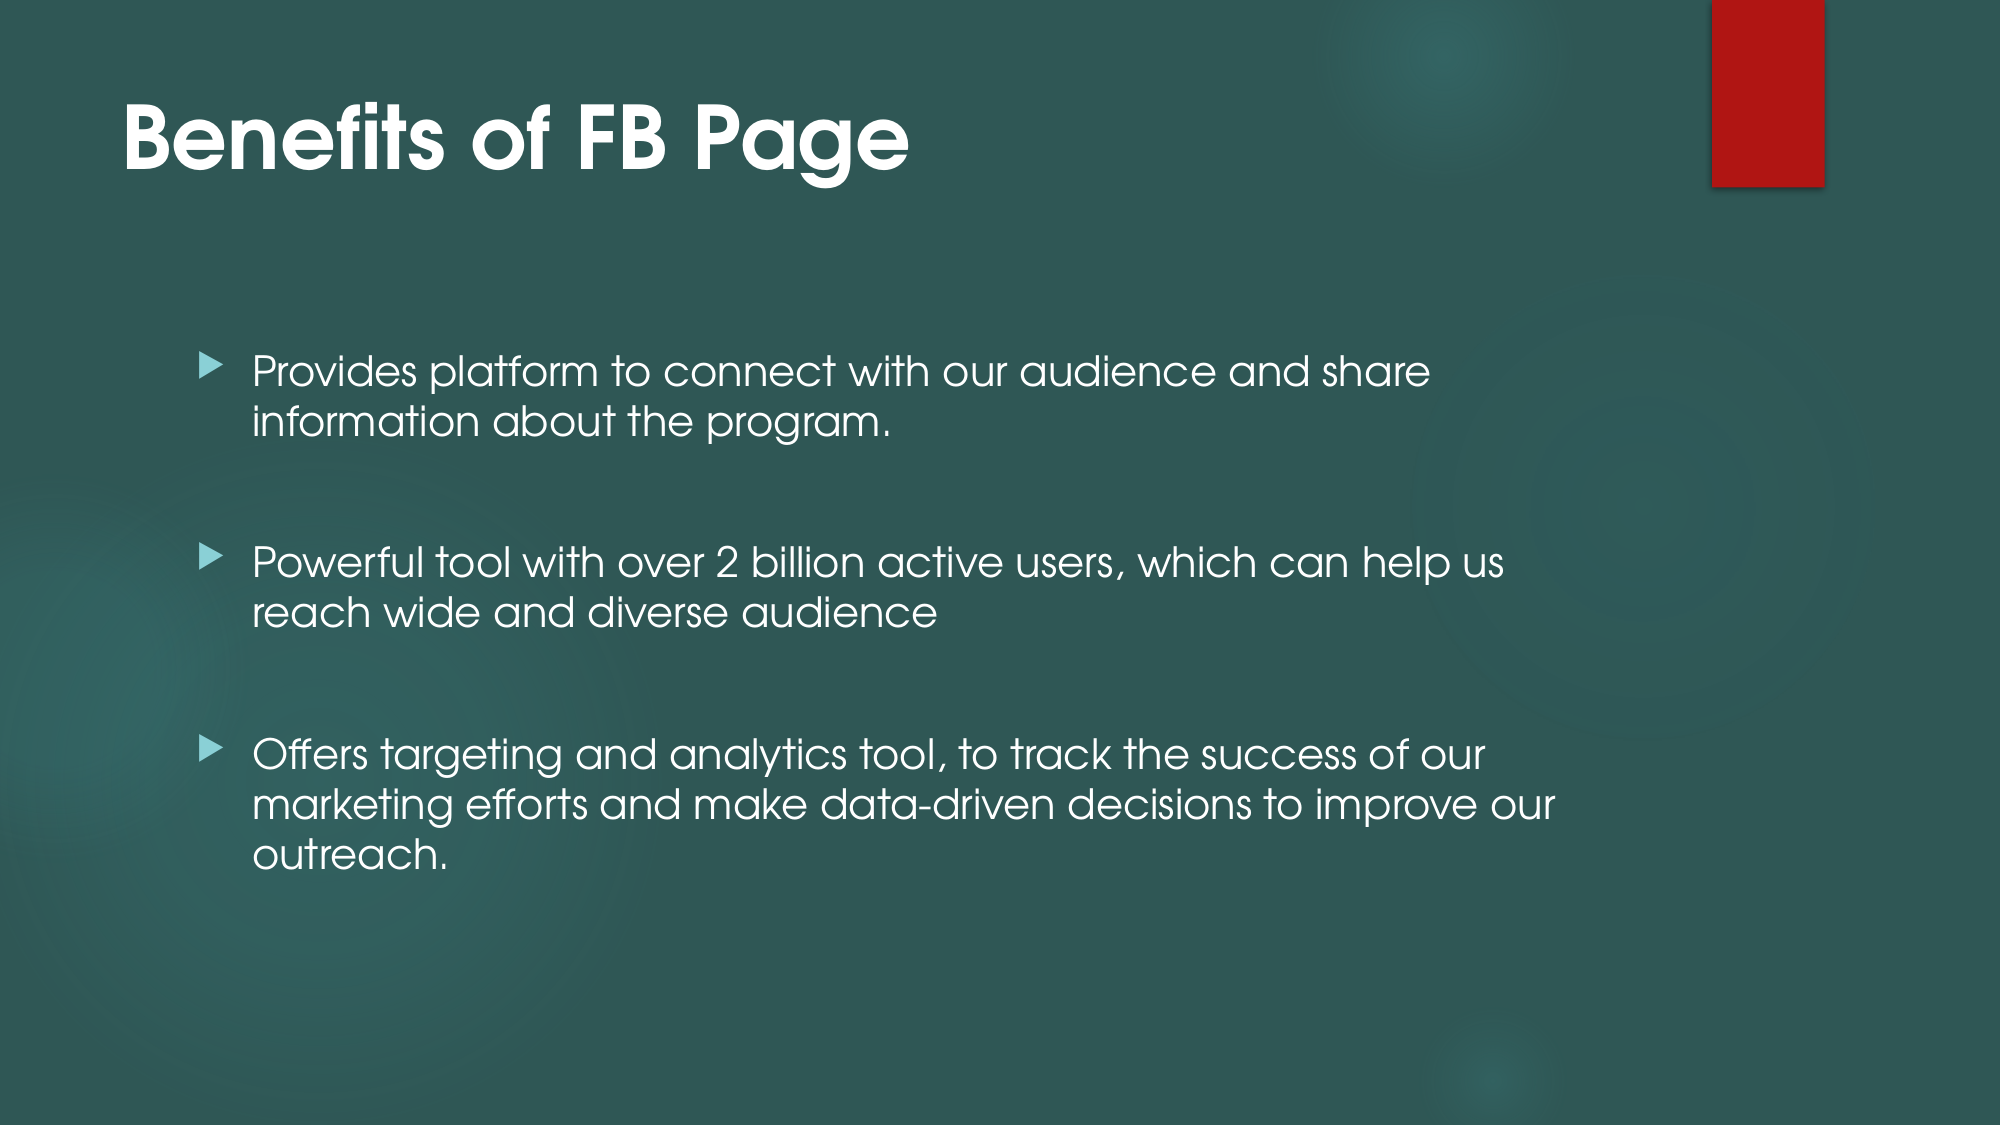

# Benefits of FB Page
Provides platform to connect with our audience and share information about the program.

Powerful tool with over 2 billion active users, which can help us reach wide and diverse audience

Offers targeting and analytics tool, to track the success of our marketing efforts and make data-driven decisions to improve our outreach.